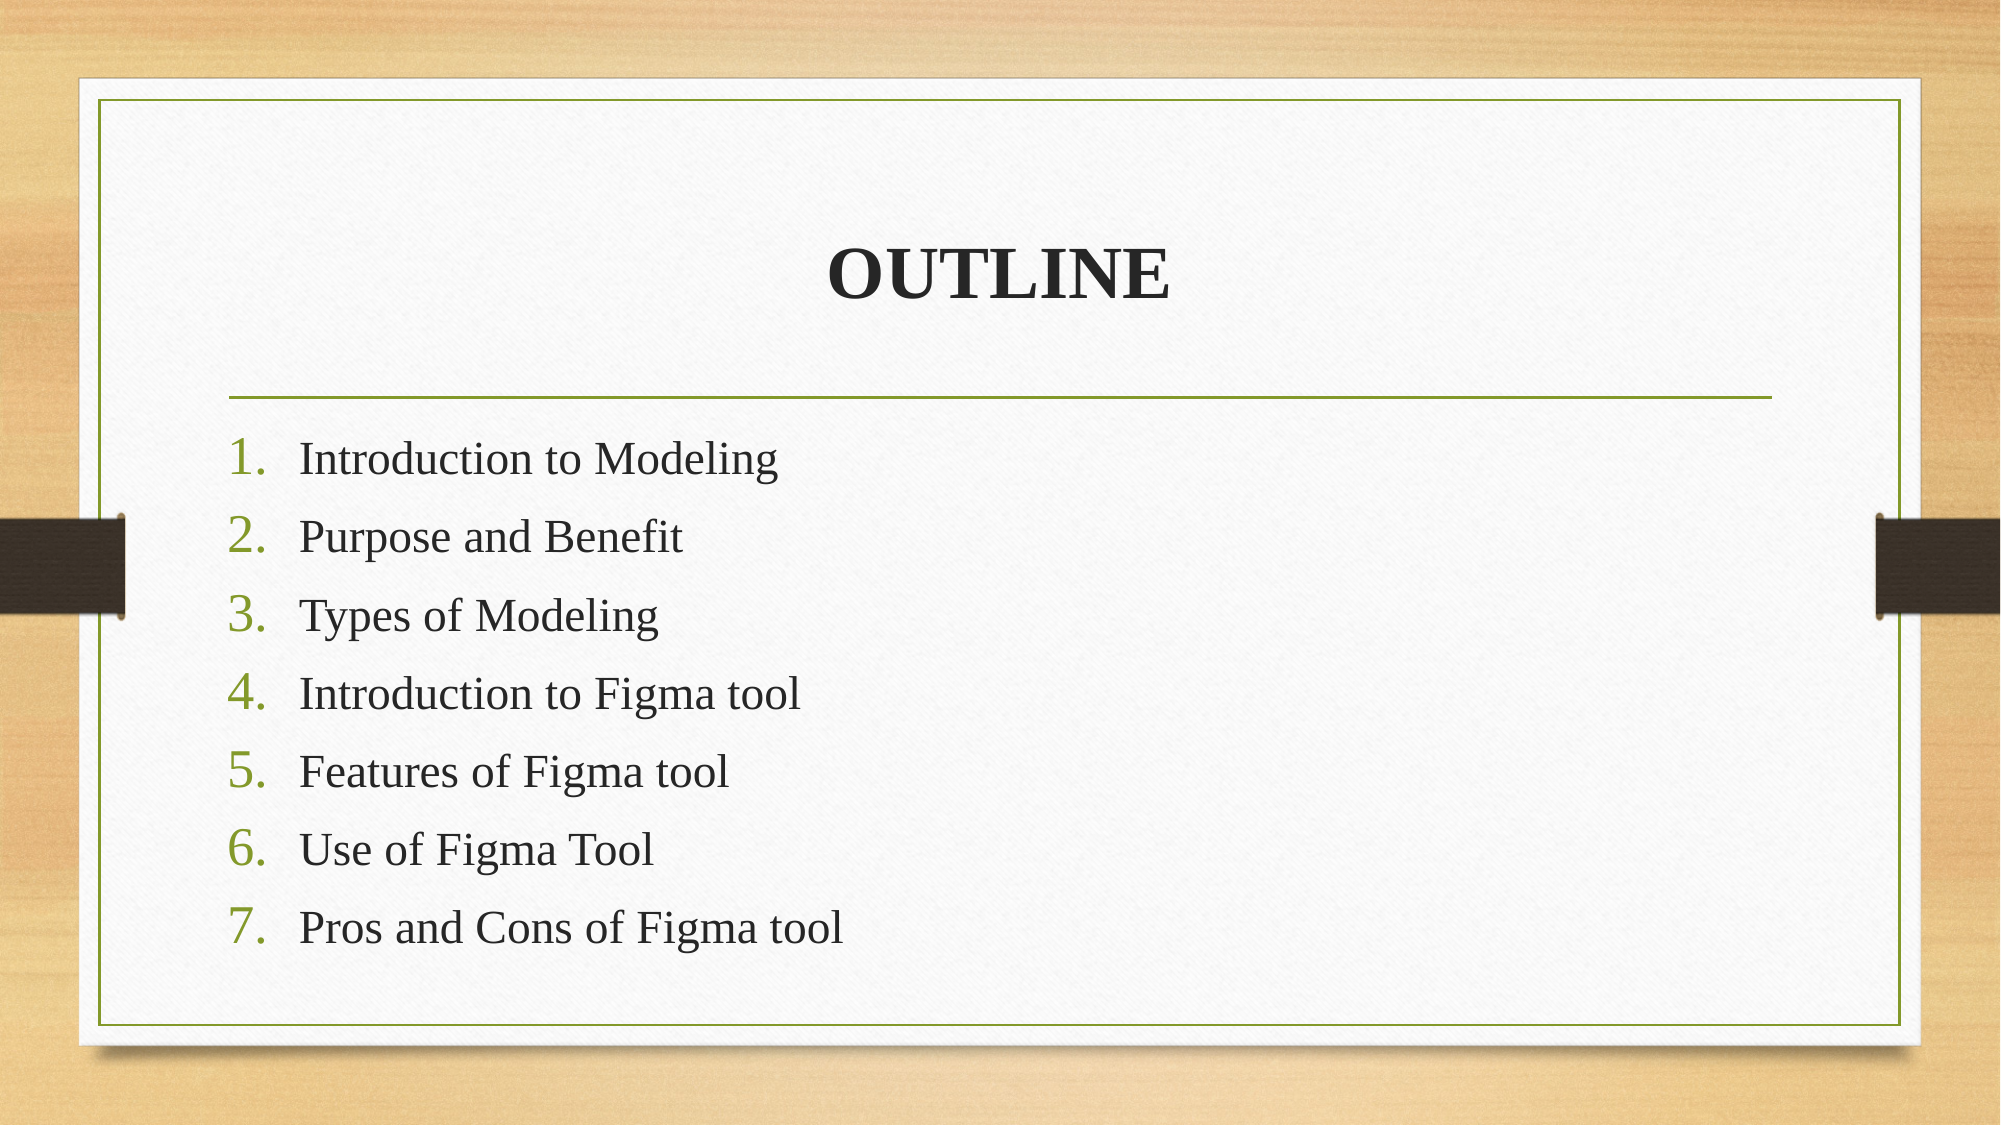

# OUTLINE
Introduction to Modeling
Purpose and Benefit
Types of Modeling
Introduction to Figma tool
Features of Figma tool
Use of Figma Tool
Pros and Cons of Figma tool